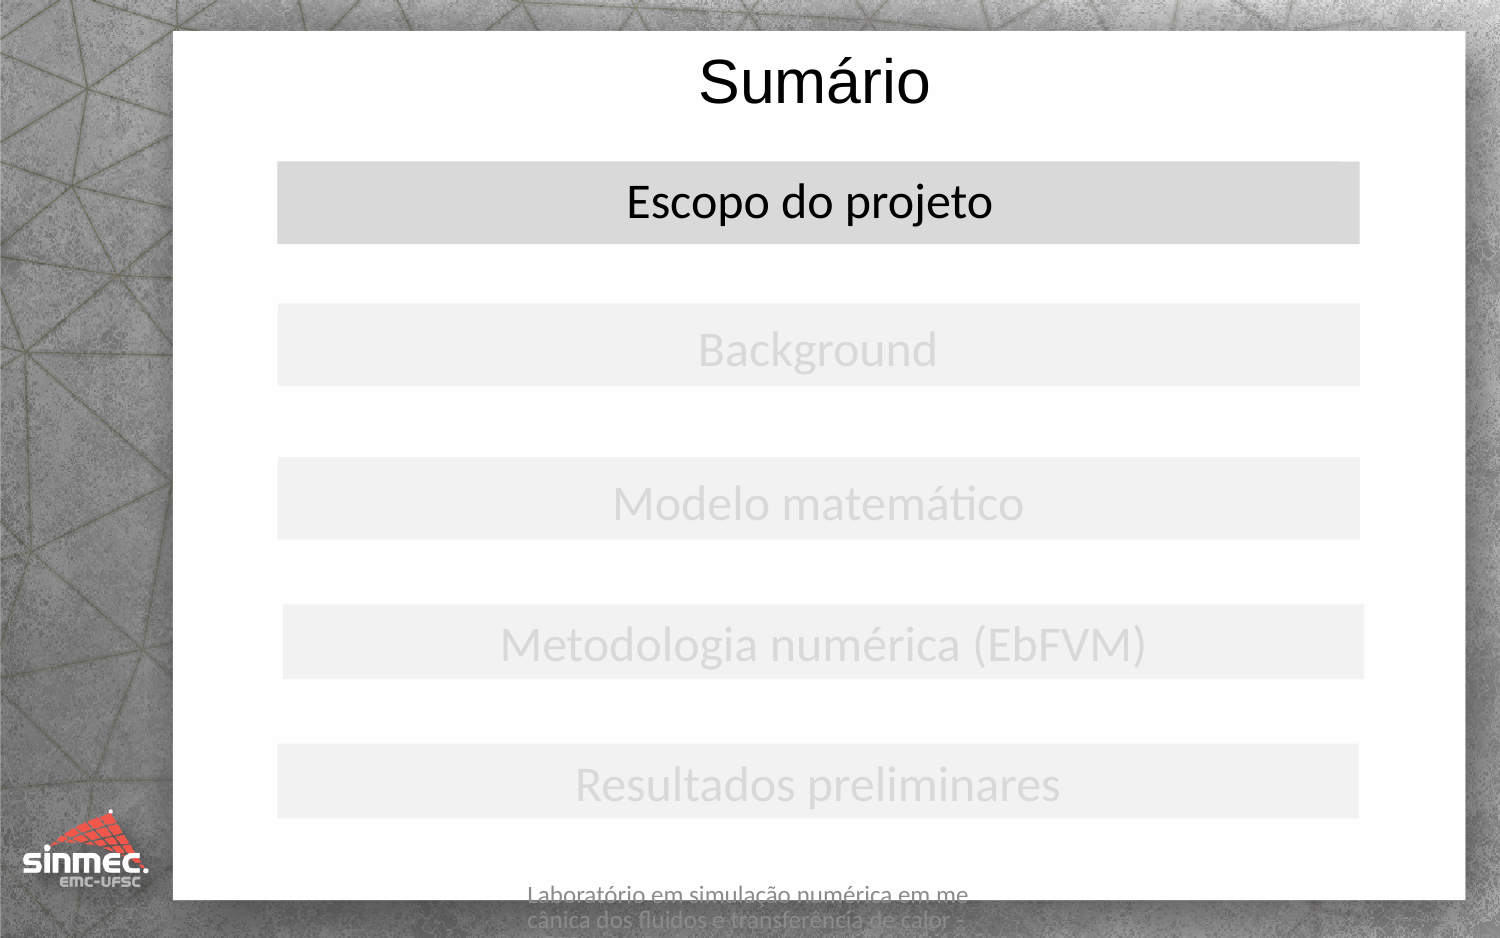

# Sumário
Escopo do projeto

Background

Modelo matemático
Metodologia numérica (EbFVM)
Resultados preliminares
Laboratório em simulação numérica em mecânica dos fluidos e transferência de calor - UFSC